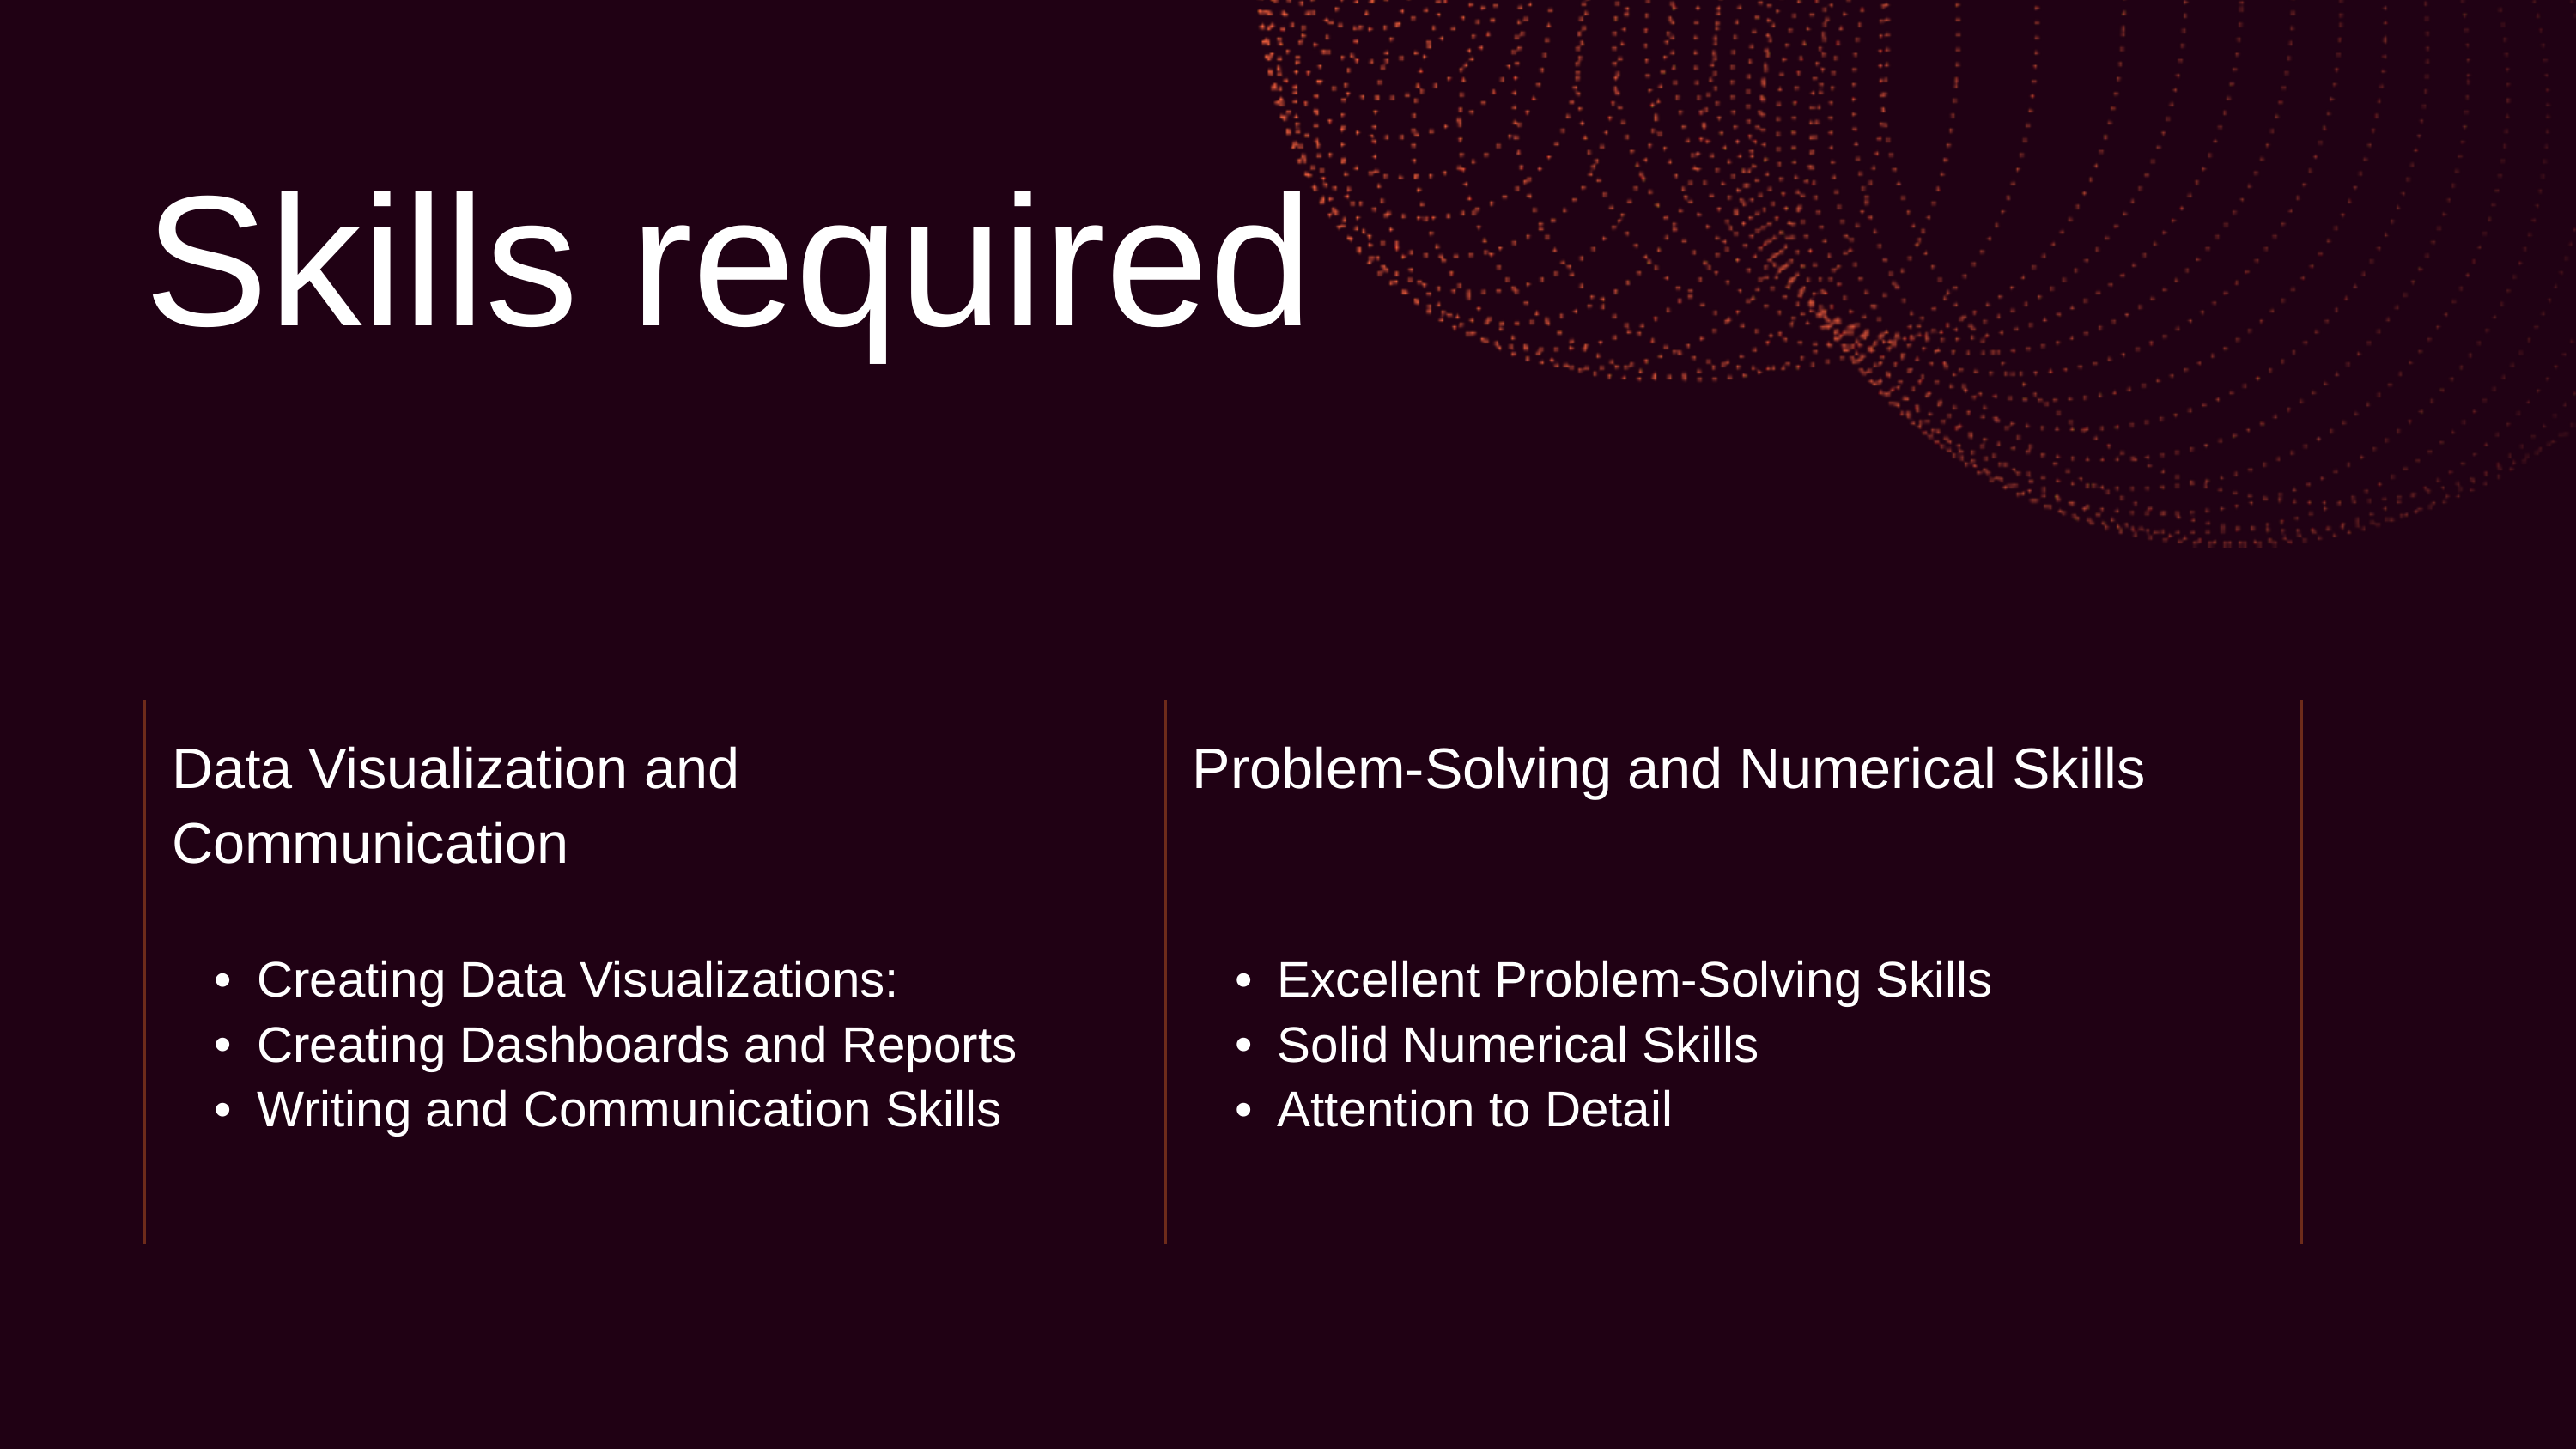

Skills required
| Data Visualization and Communication | Problem-Solving and Numerical Skills |
| --- | --- |
| Creating Data Visualizations: Creating Dashboards and Reports Writing and Communication Skills | Excellent Problem-Solving Skills Solid Numerical Skills Attention to Detail |